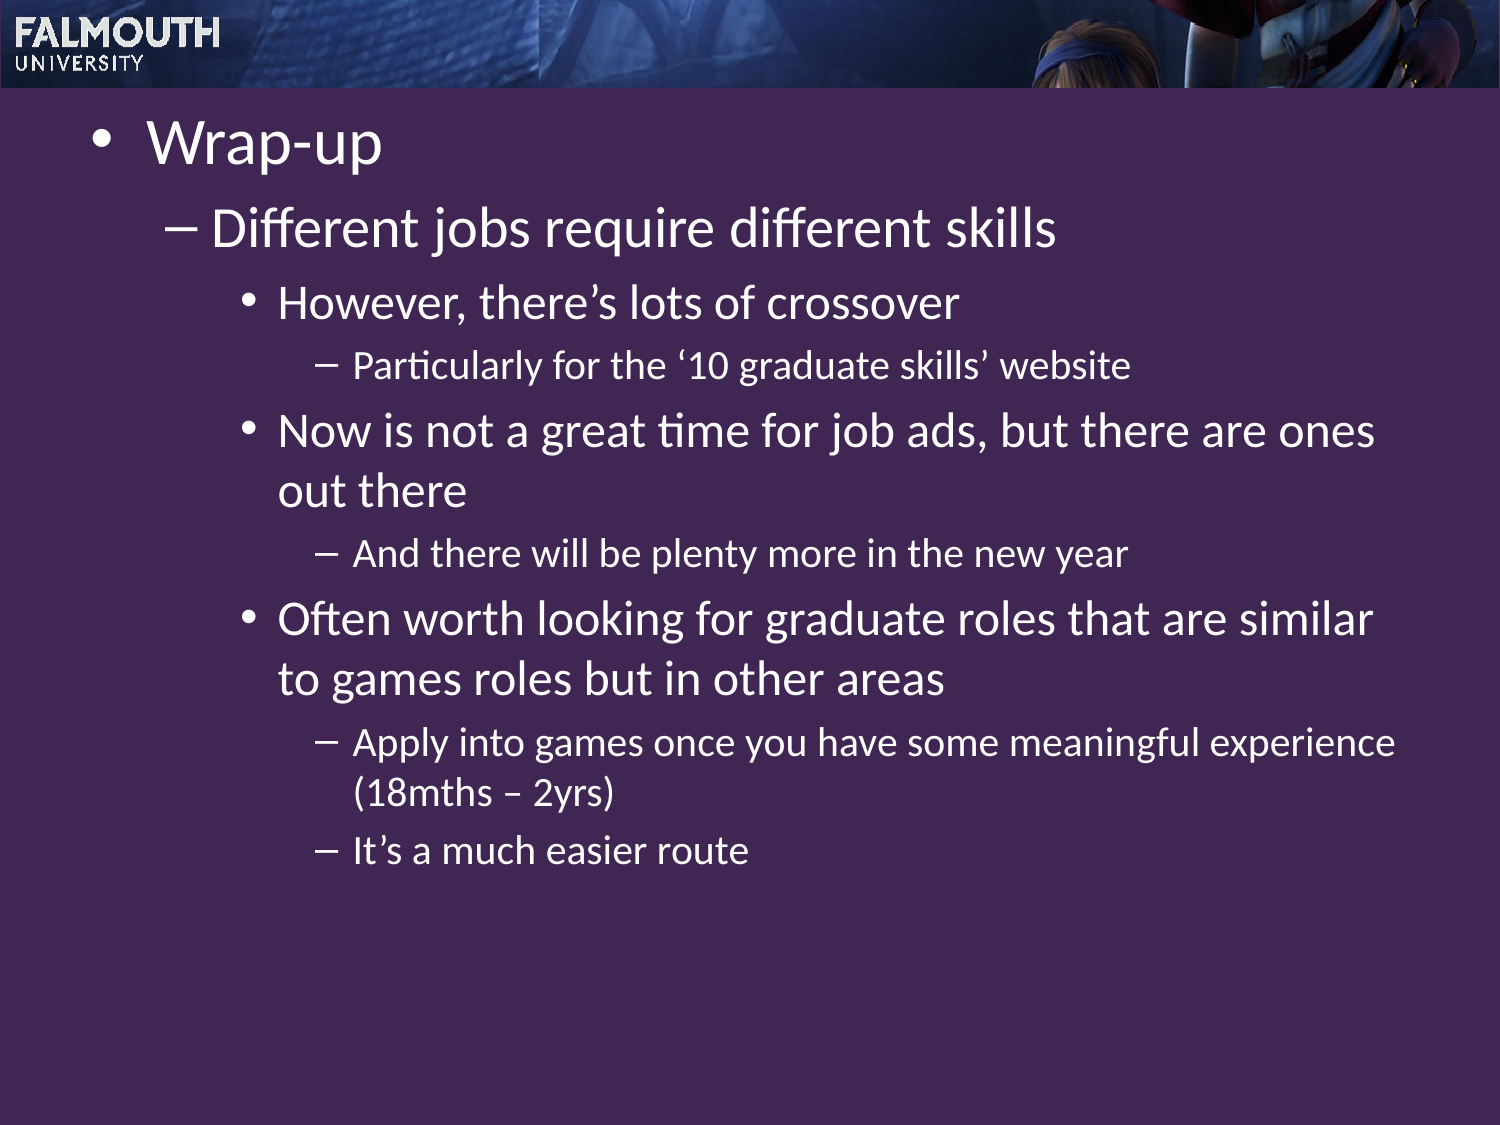

Wrap-up
Different jobs require different skills
However, there’s lots of crossover
Particularly for the ‘10 graduate skills’ website
Now is not a great time for job ads, but there are ones out there
And there will be plenty more in the new year
Often worth looking for graduate roles that are similar to games roles but in other areas
Apply into games once you have some meaningful experience (18mths – 2yrs)
It’s a much easier route